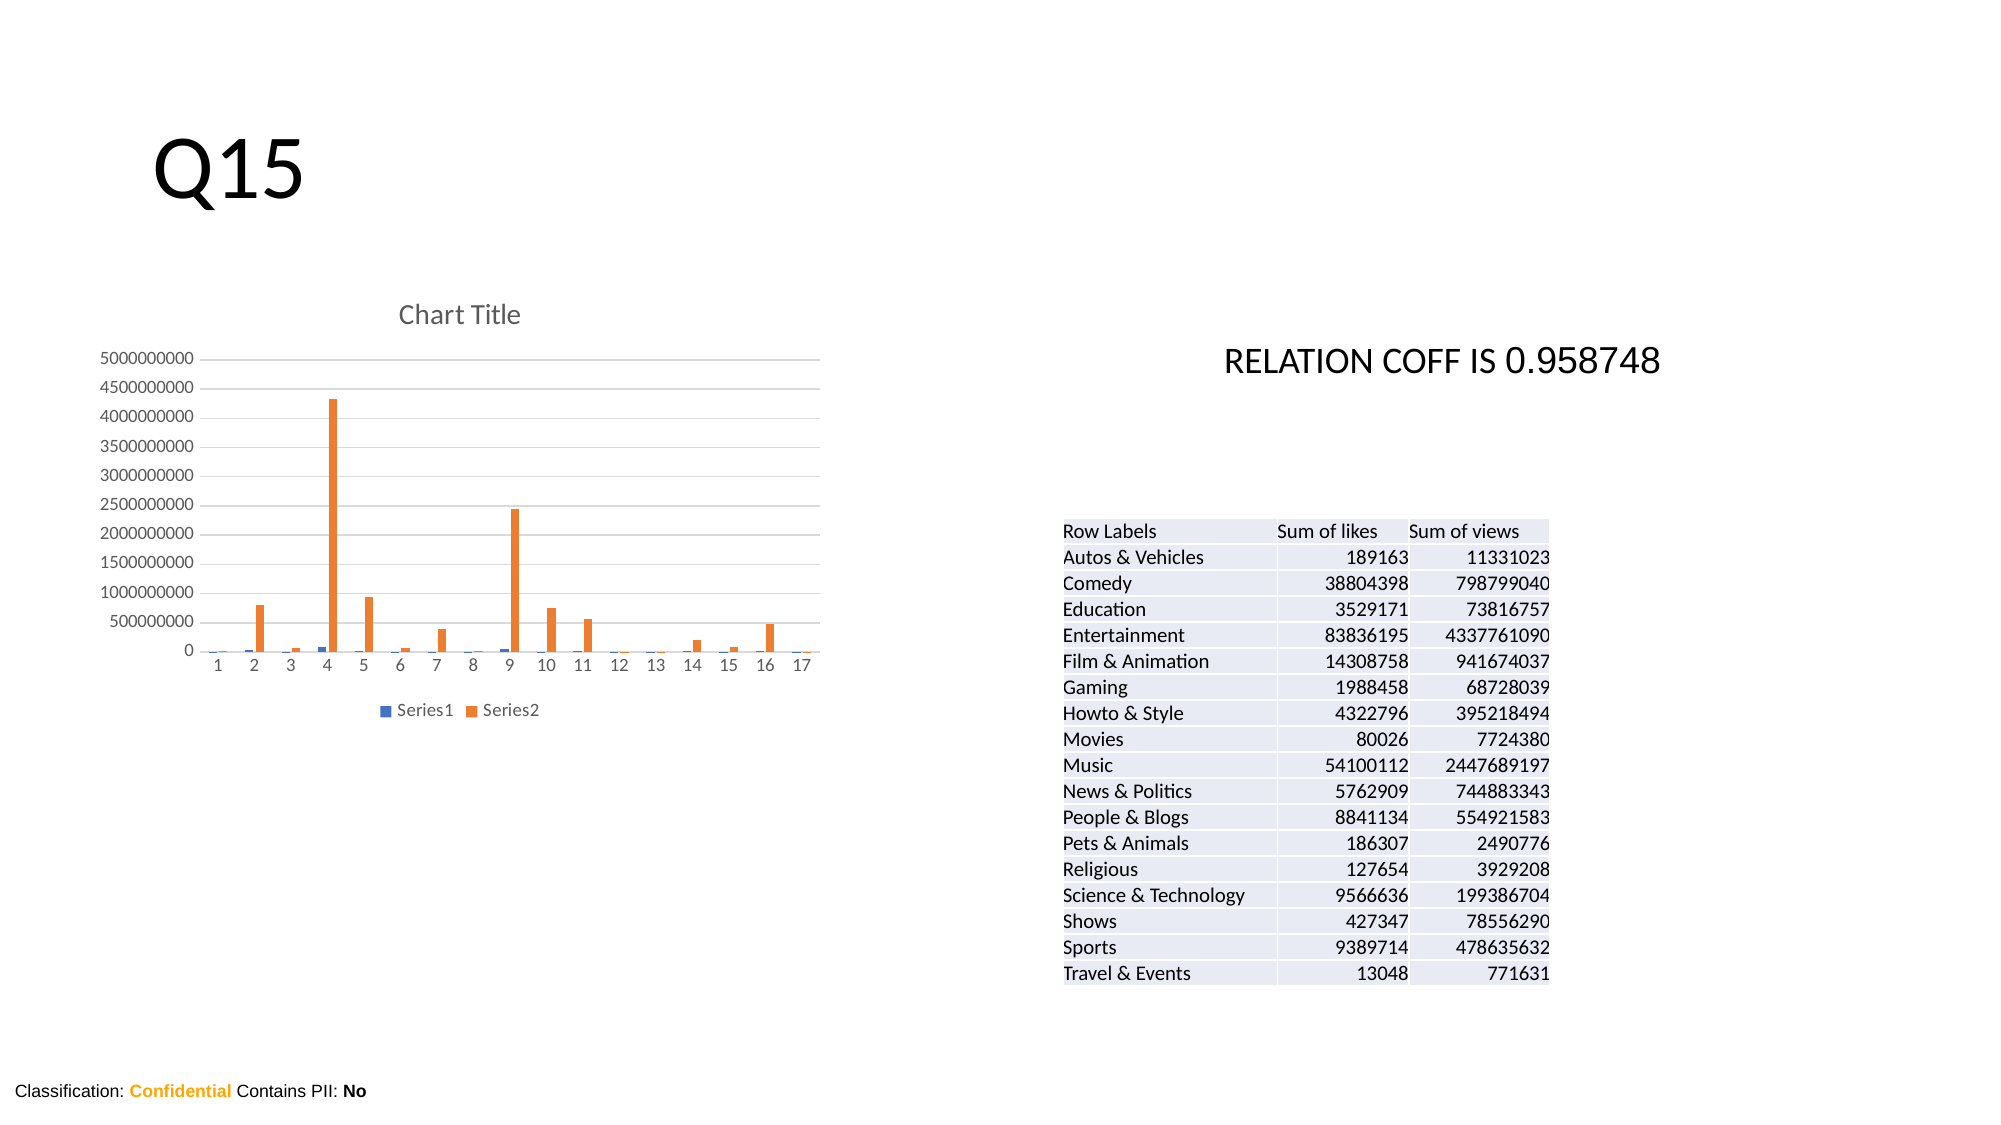

# Q15

### Chart:

| Category |  |  |
|---|---|---|
RELATION COFF IS 0.958748
| Row Labels | Sum of likes | Sum of views |
| --- | --- | --- |
| Autos & Vehicles | 189163 | 11331023 |
| Comedy | 38804398 | 798799040 |
| Education | 3529171 | 73816757 |
| Entertainment | 83836195 | 4337761090 |
| Film & Animation | 14308758 | 941674037 |
| Gaming | 1988458 | 68728039 |
| Howto & Style | 4322796 | 395218494 |
| Movies | 80026 | 7724380 |
| Music | 54100112 | 2447689197 |
| News & Politics | 5762909 | 744883343 |
| People & Blogs | 8841134 | 554921583 |
| Pets & Animals | 186307 | 2490776 |
| Religious | 127654 | 3929208 |
| Science & Technology | 9566636 | 199386704 |
| Shows | 427347 | 78556290 |
| Sports | 9389714 | 478635632 |
| Travel & Events | 13048 | 771631 |